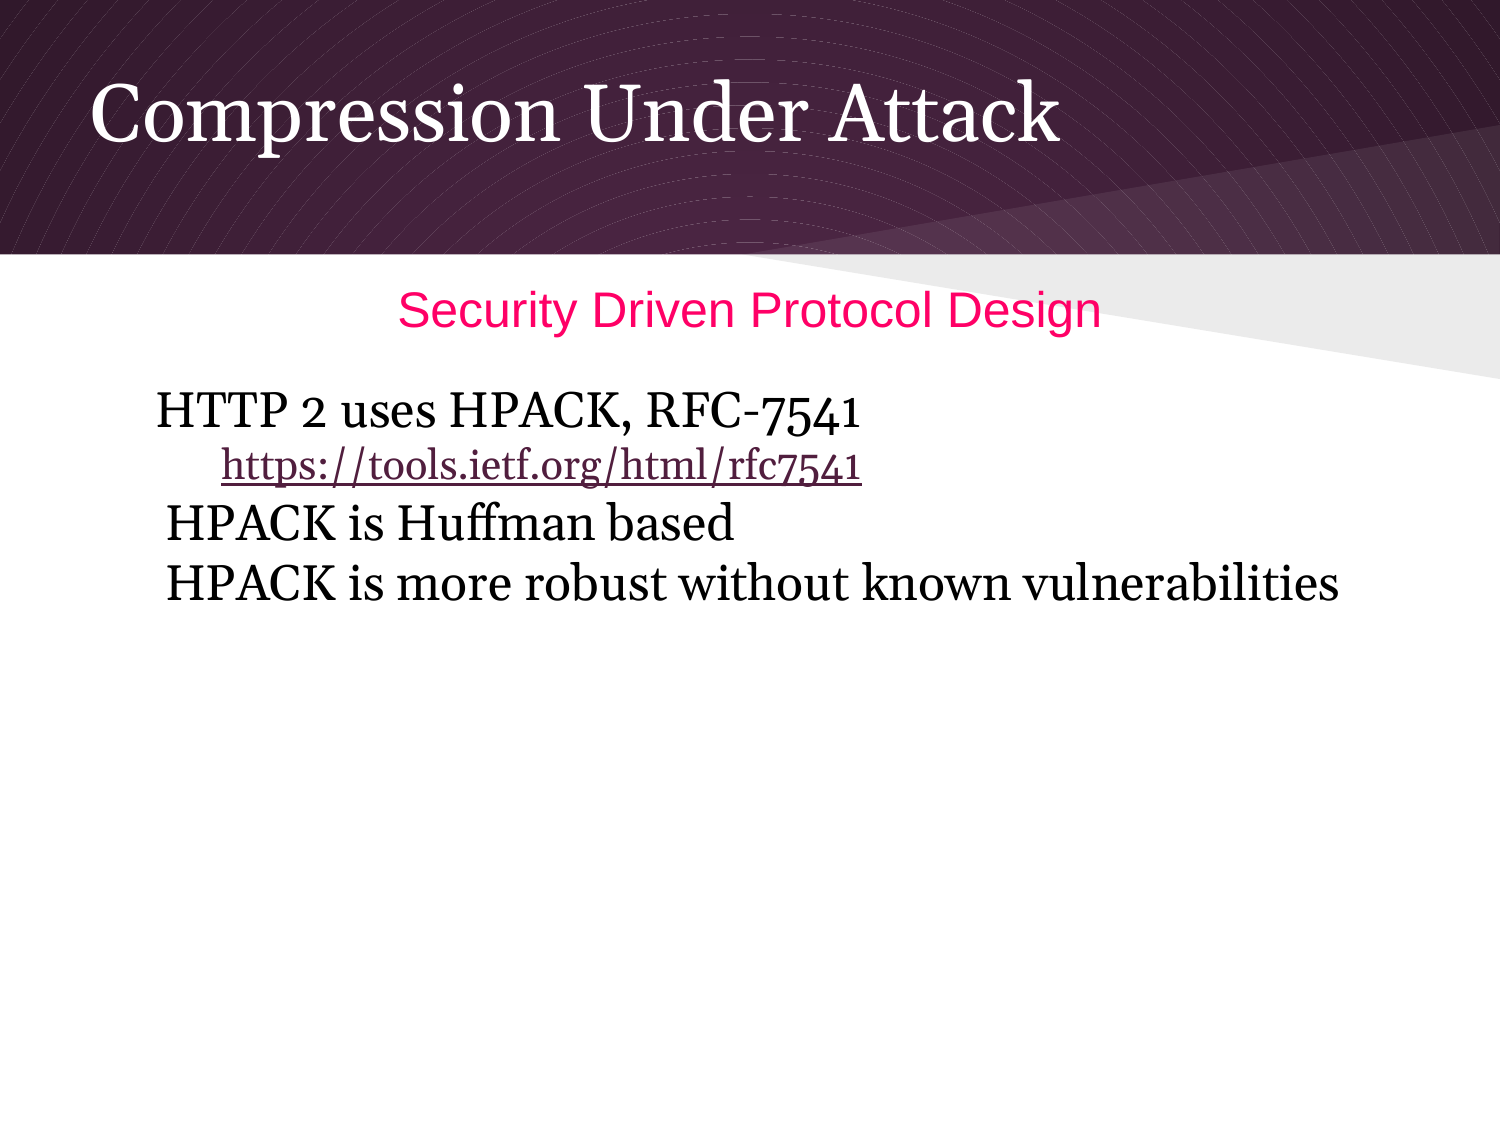

# Compression Under Attack
Security Driven Protocol Design

HTTP 2 uses HPACK, RFC-7541
https://tools.ietf.org/html/rfc7541
HPACK is Huffman based
HPACK is more robust without known vulnerabilities